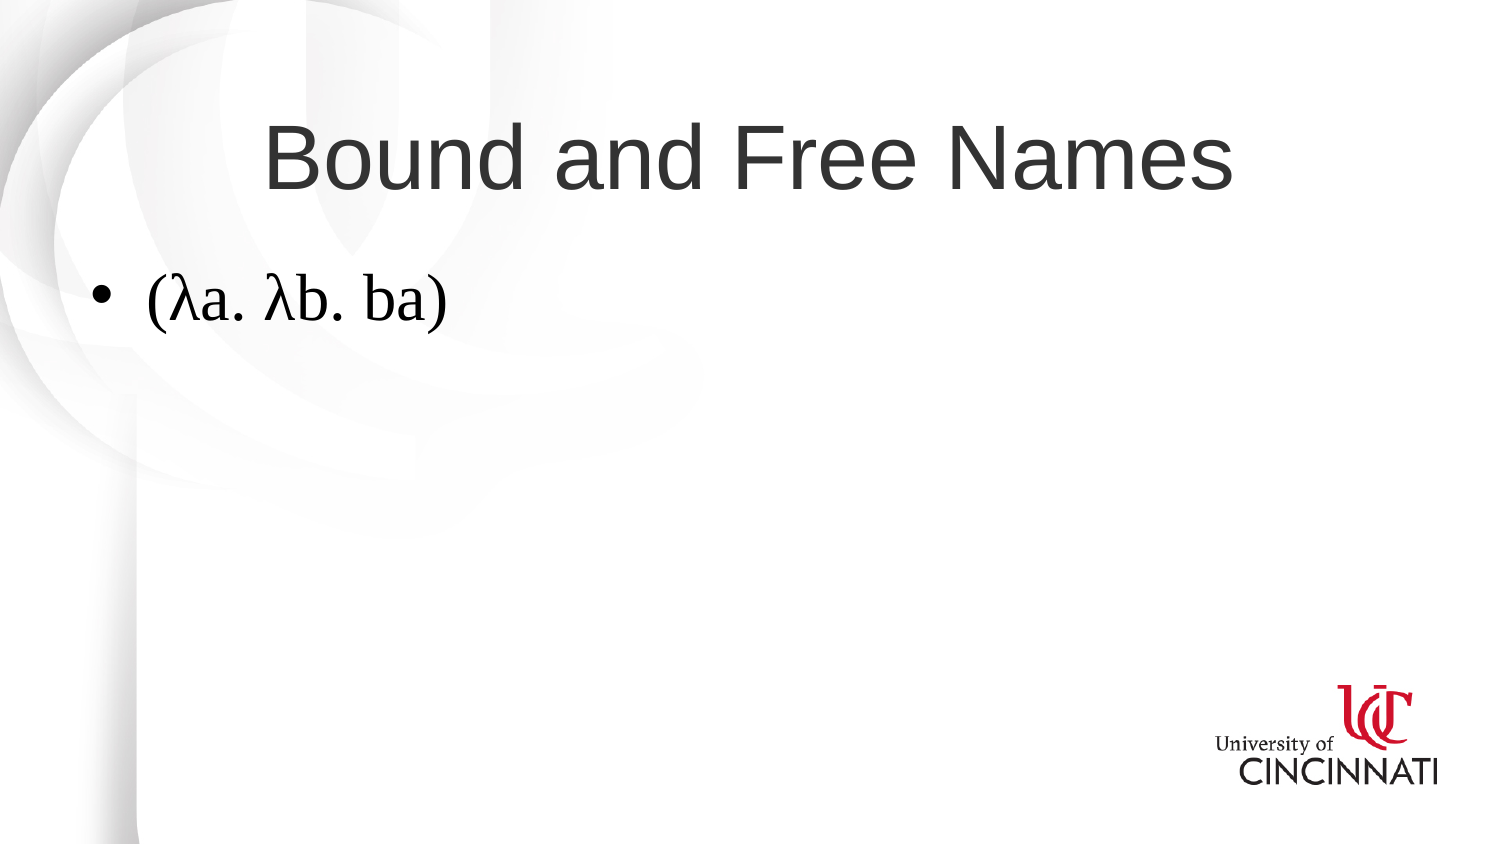

# Bound and Free Names
(λa. λb. ba)